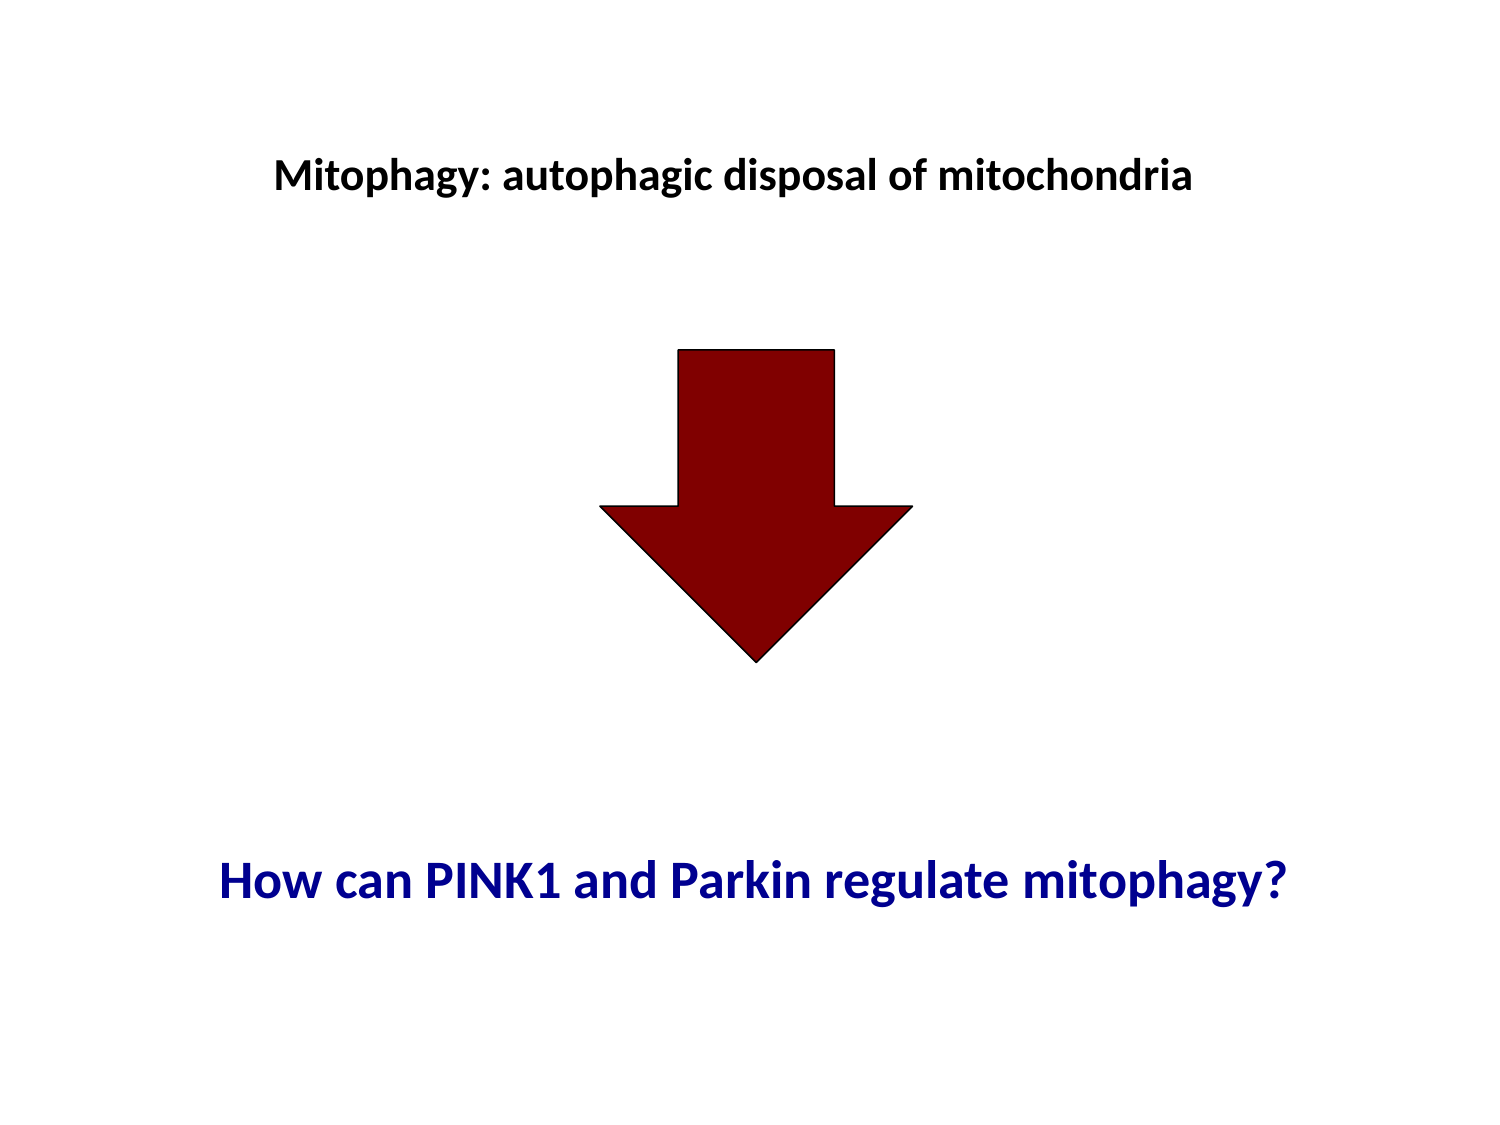

Mitophagy: autophagic disposal of mitochondria

How can PINK1 and Parkin regulate mitophagy?